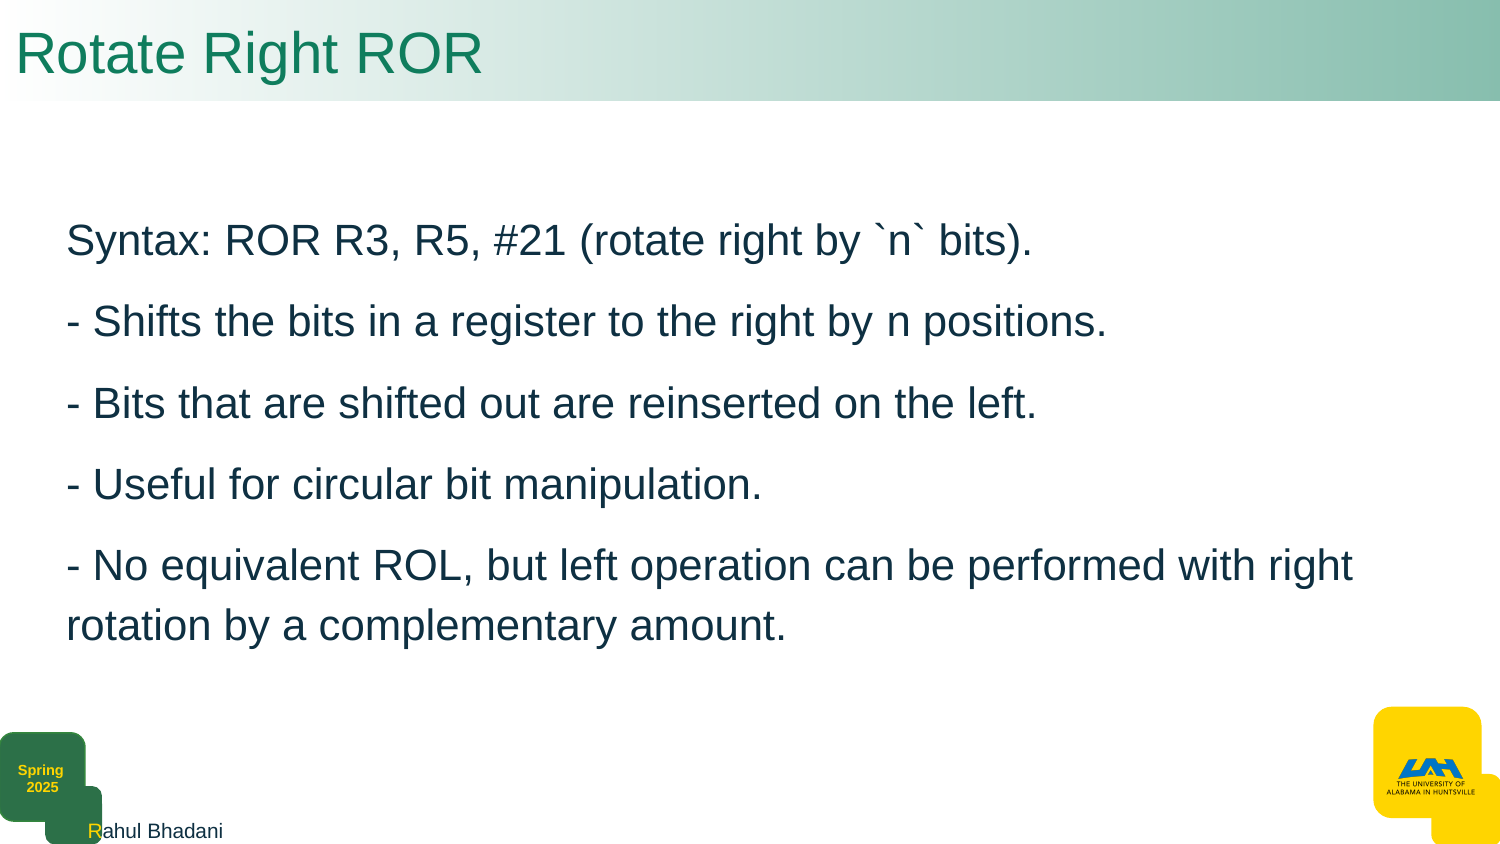

# Rotate Right ROR
Syntax: ROR R3, R5, #21 (rotate right by `n` bits).
- Shifts the bits in a register to the right by n positions.
- Bits that are shifted out are reinserted on the left.
- Useful for circular bit manipulation.
- No equivalent ROL, but left operation can be performed with right rotation by a complementary amount.